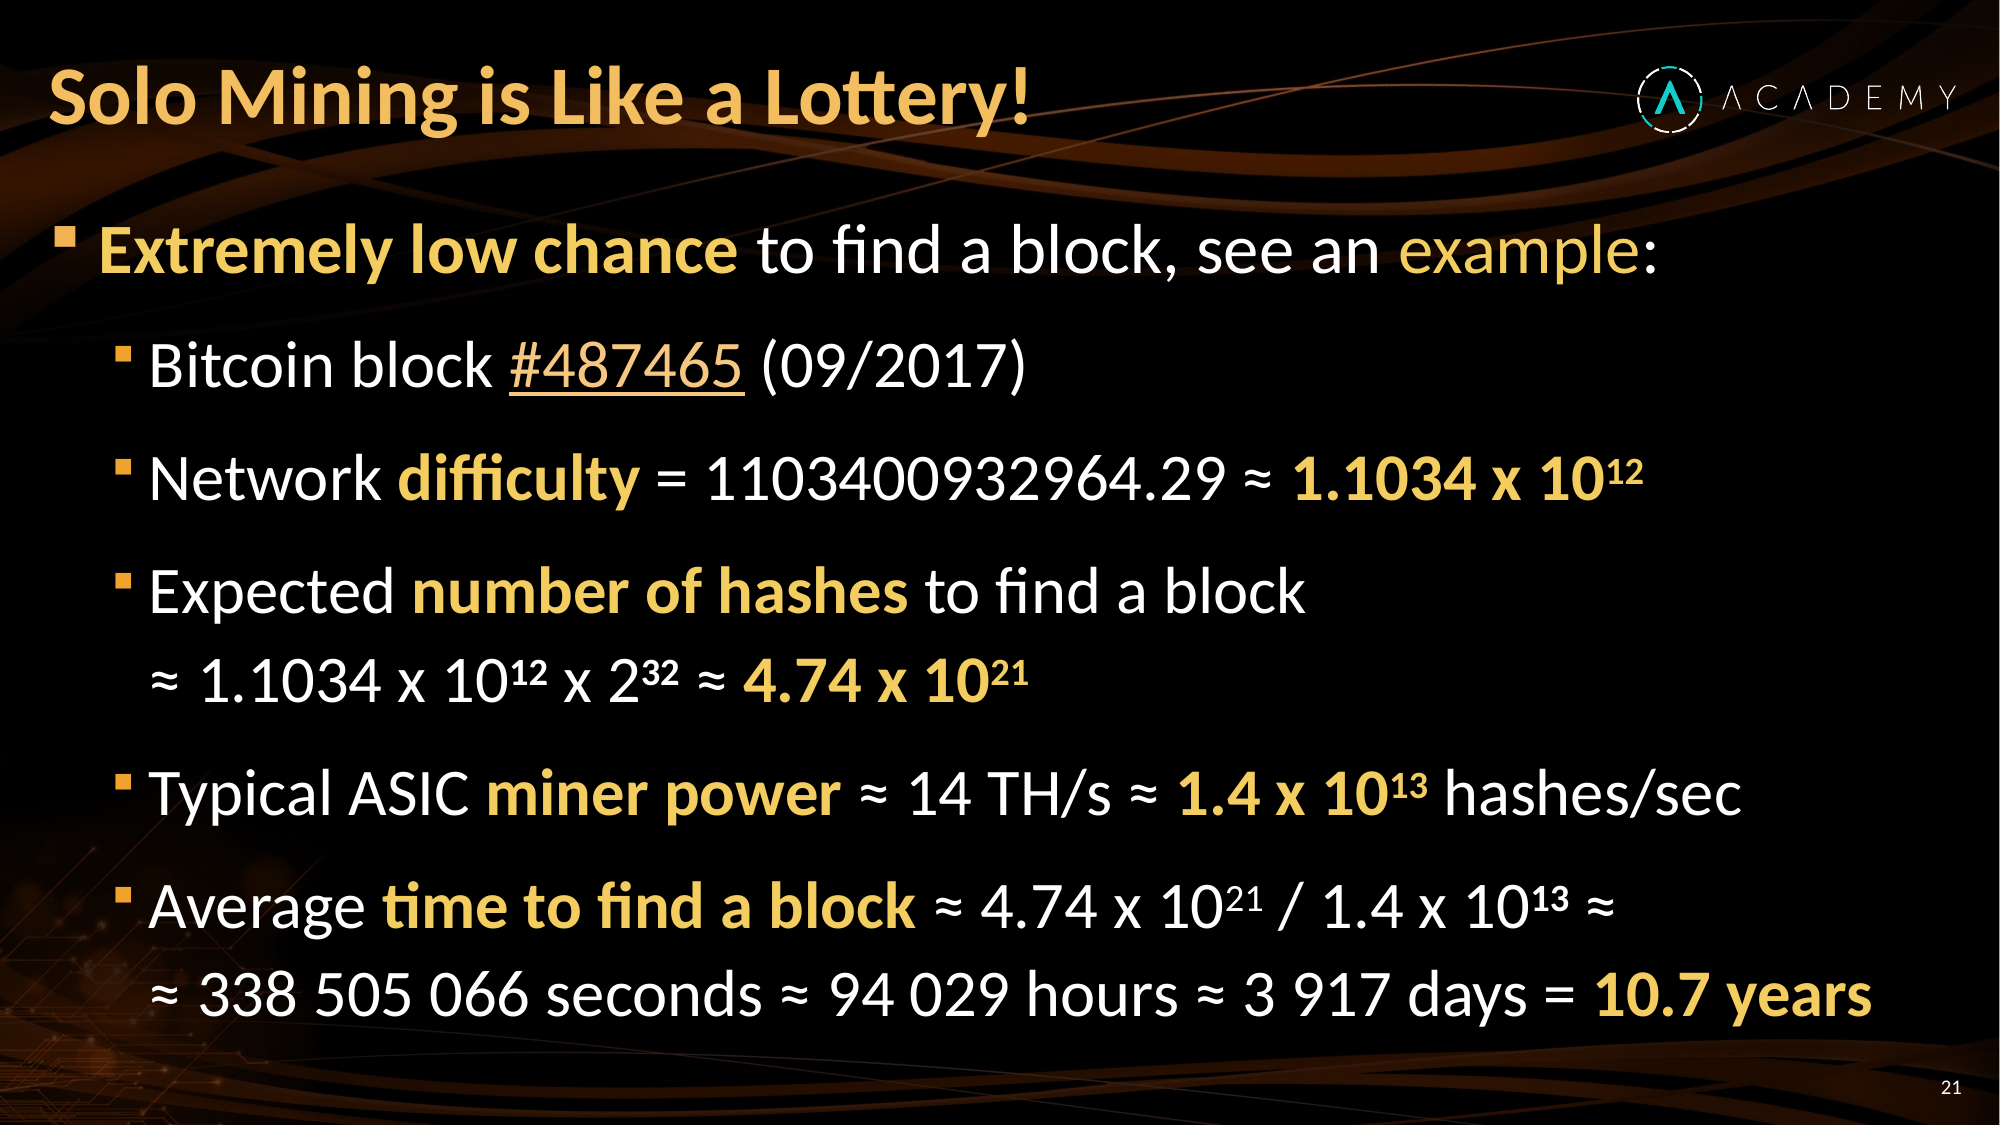

# Solo Mining is Like a Lottery!
Extremely low chance to find a block, see an example:
Bitcoin block #487465 (09/2017)
Network difficulty = 1103400932964.29 ≈ 1.1034 x 1012
Expected number of hashes to find a block
≈ 1.1034 x 1012 x 232 ≈ 4.74 x 1021
Typical ASIC miner power ≈ 14 TH/s ≈ 1.4 x 1013 hashes/sec
Average time to find a block ≈ 4.74 x 1021 / 1.4 x 1013 ≈
≈ 338 505 066 seconds ≈ 94 029 hours ≈ 3 917 days = 10.7 years
21